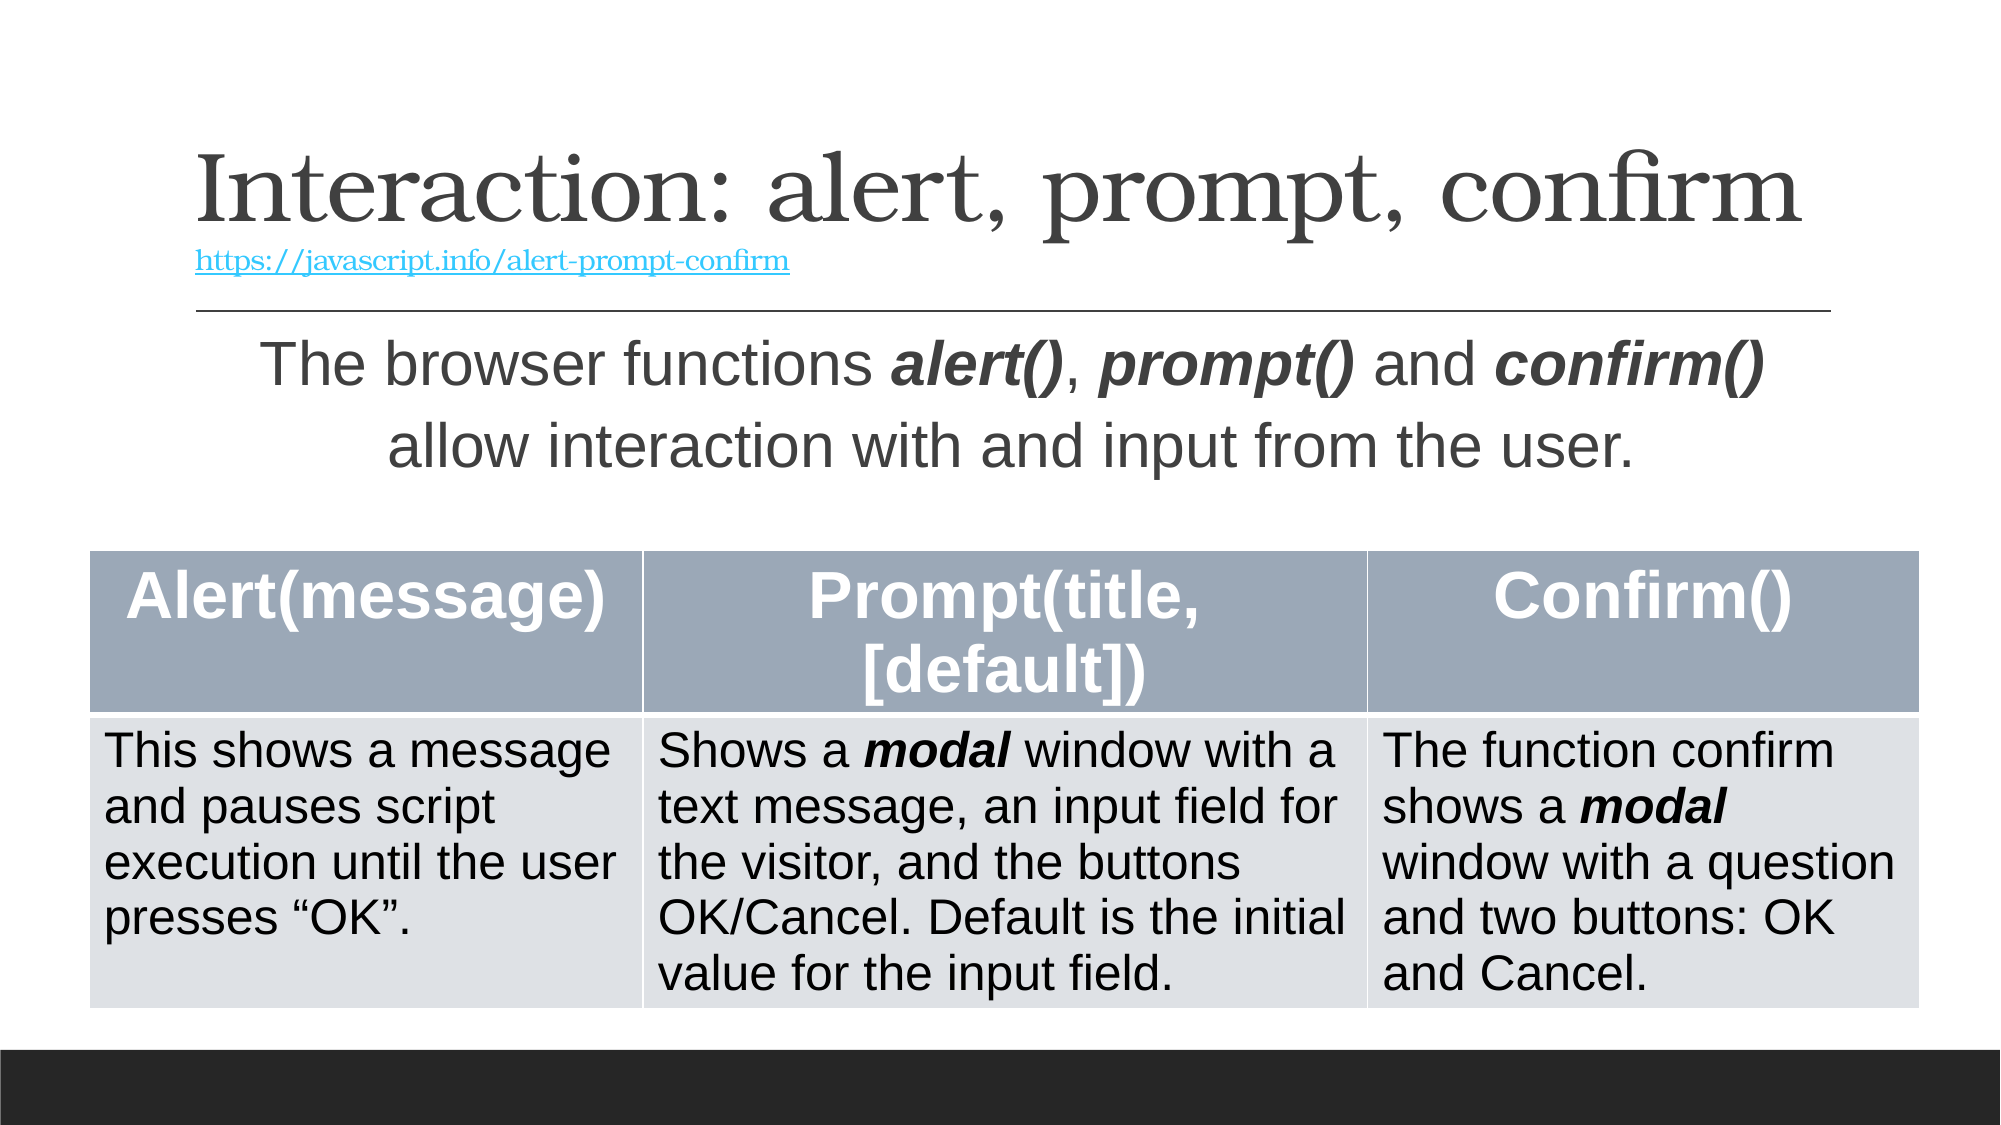

# Interaction: alert, prompt, confirm https://javascript.info/alert-prompt-confirm
The browser functions alert(), prompt() and confirm() allow interaction with and input from the user.

| Alert(message) | Prompt(title, [default]) | Confirm() |
| --- | --- | --- |
| This shows a message and pauses script execution until the user presses “OK”. | Shows a modal window with a text message, an input field for the visitor, and the buttons OK/Cancel. Default is the initial value for the input field. | The function confirm shows a modal window with a question and two buttons: OK and Cancel. |